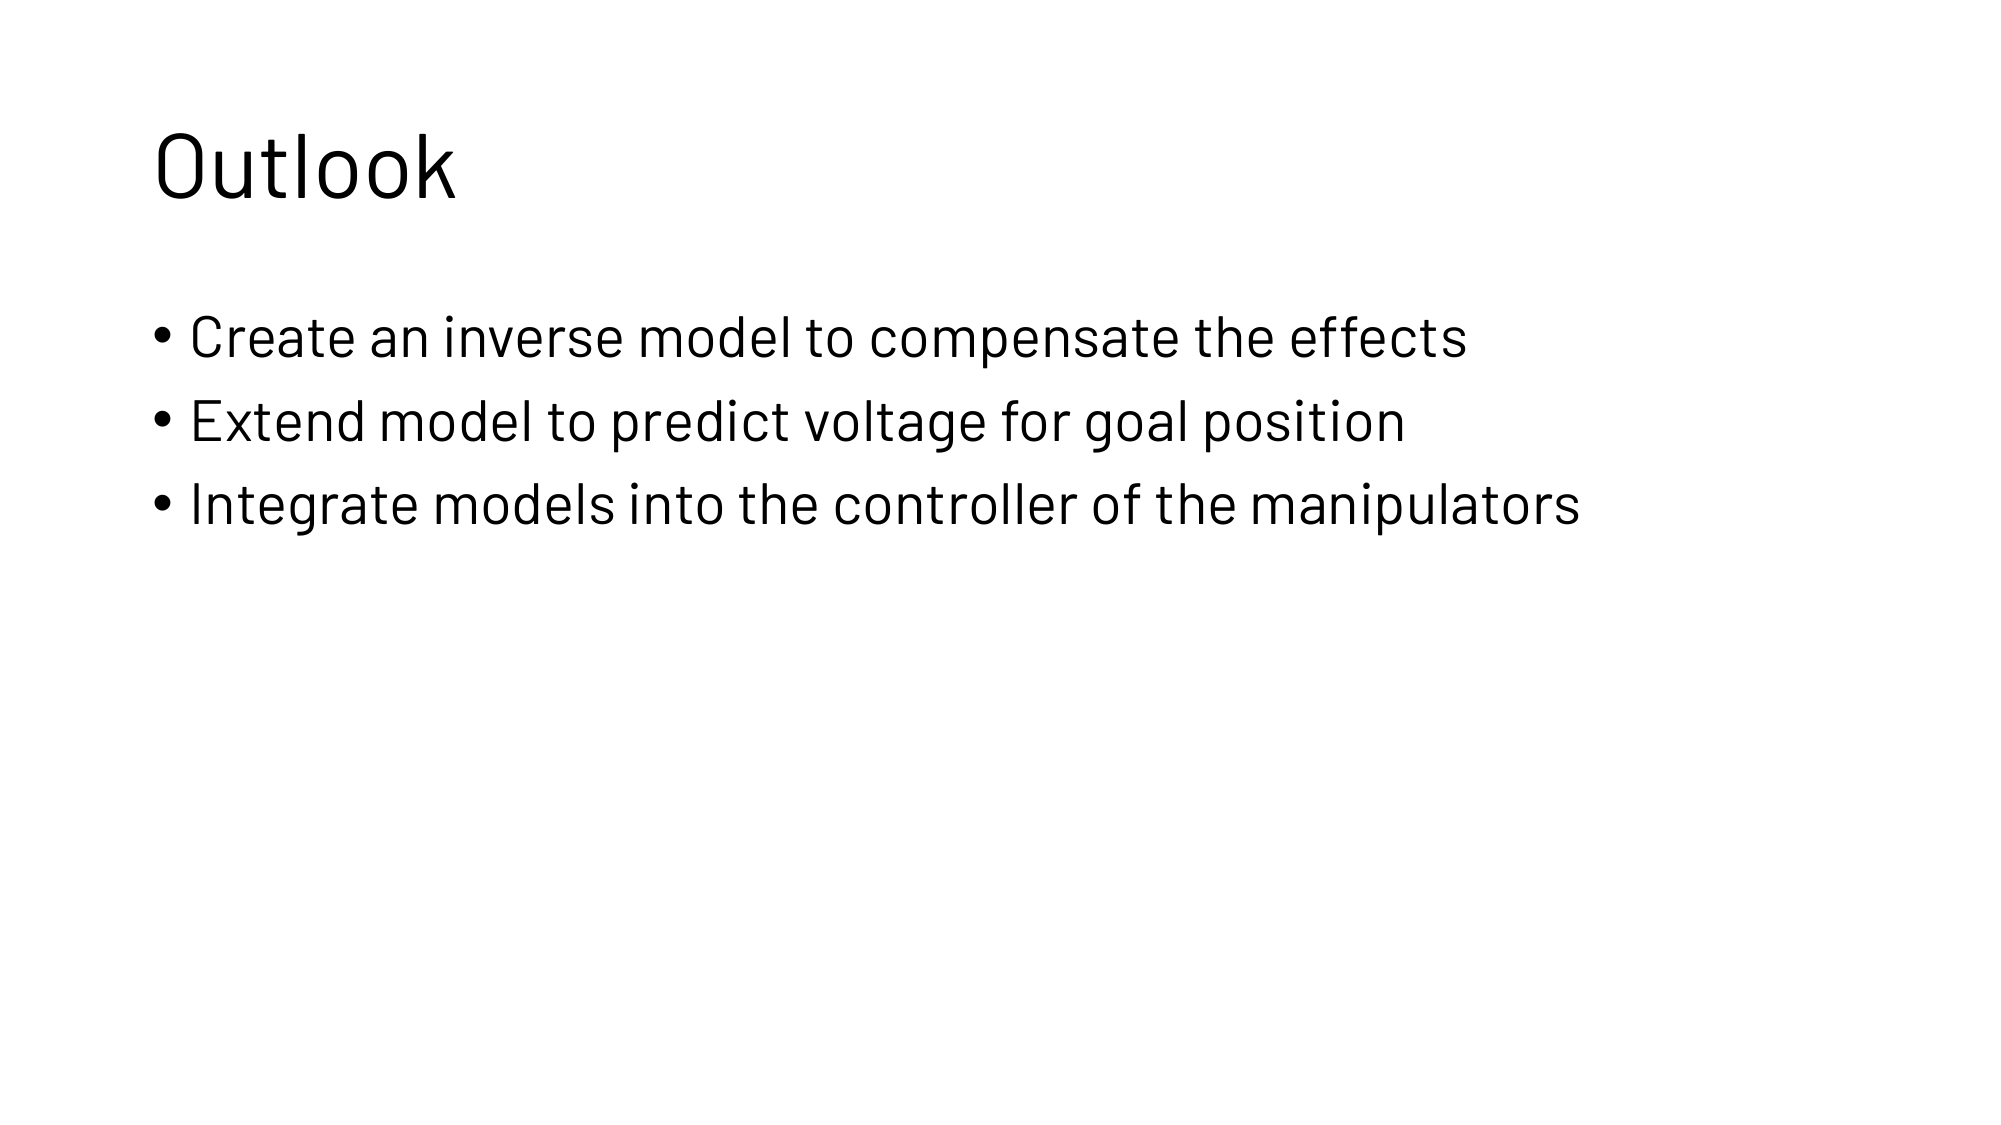

# Outlook
Create an inverse model to compensate the effects
Extend model to predict voltage for goal position
Integrate models into the controller of the manipulators